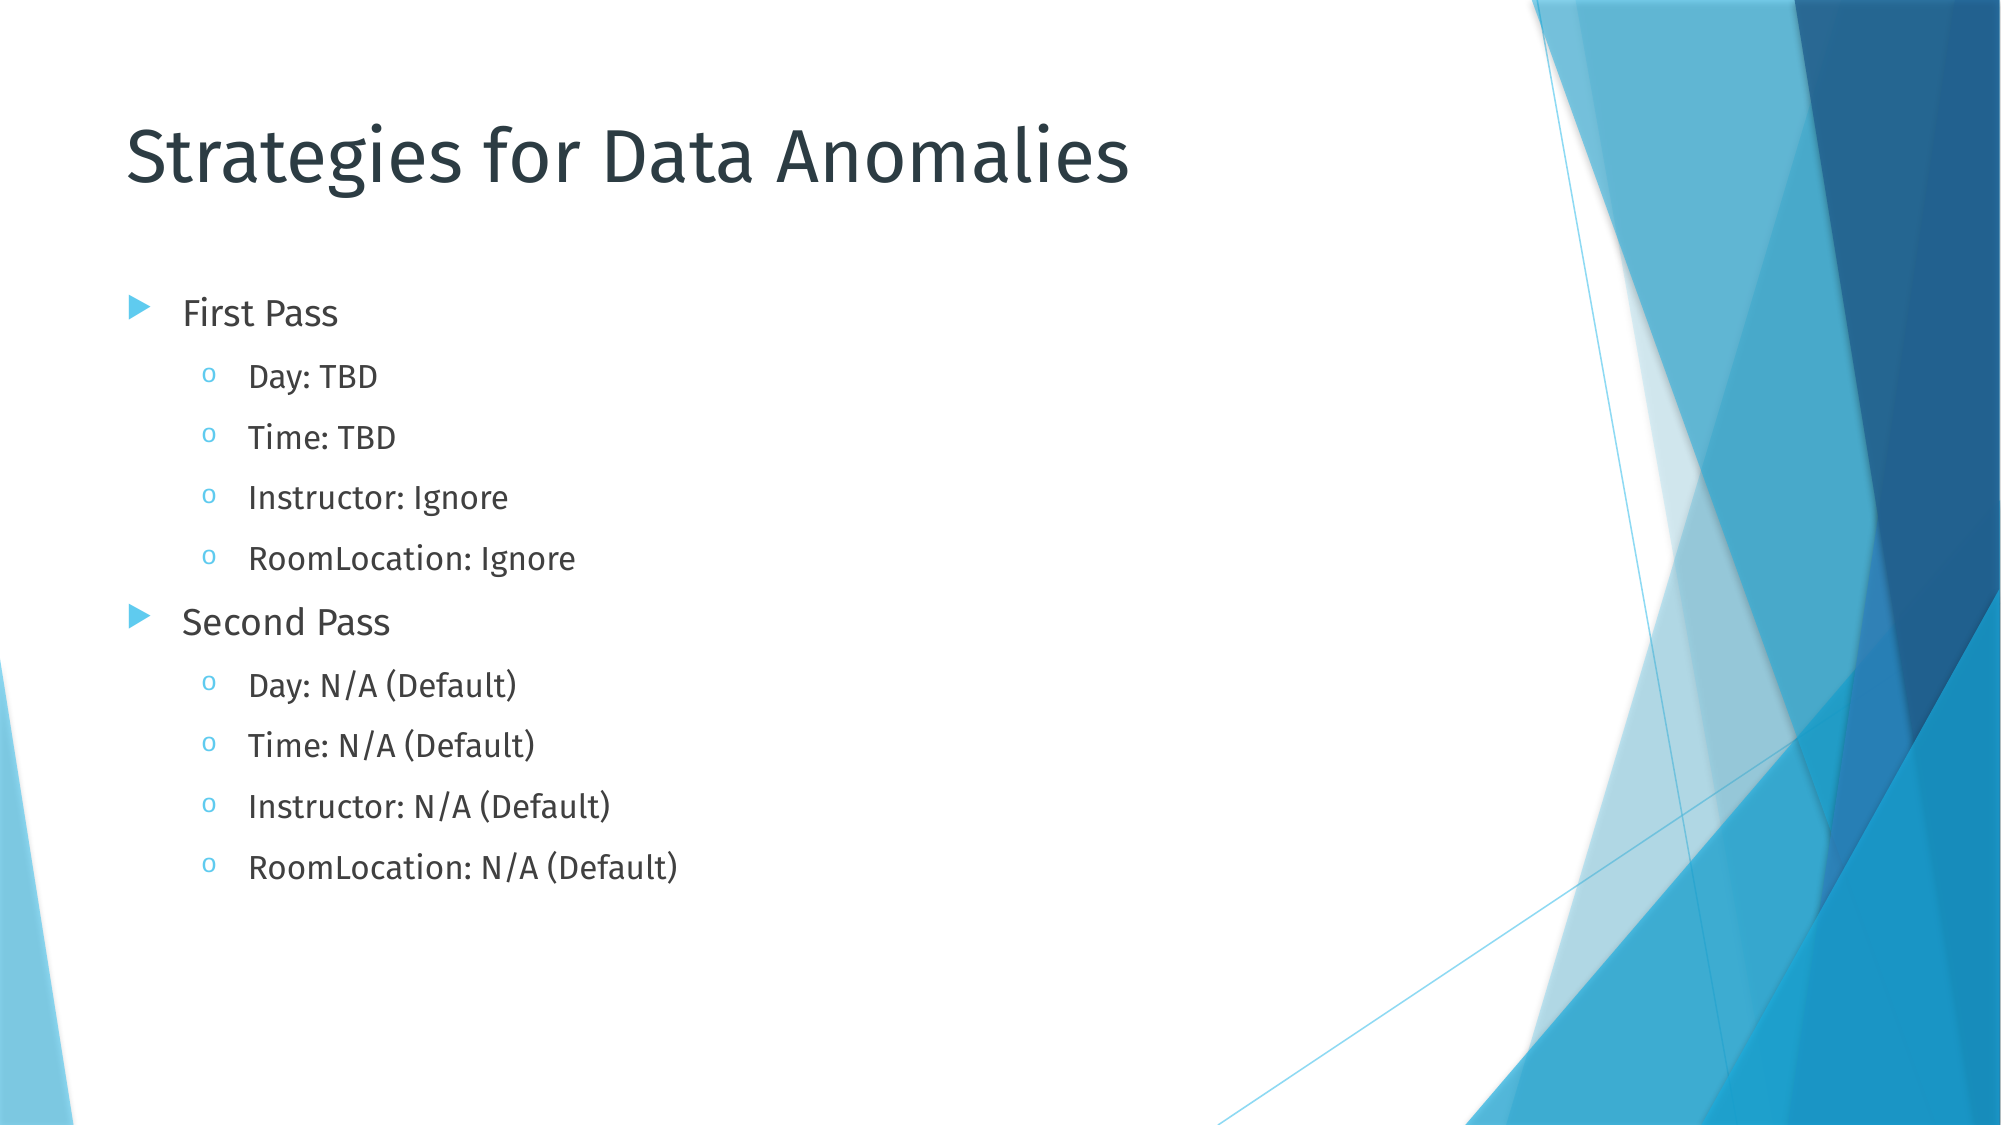

# Strategies for Data Anomalies
First Pass
Day: TBD
Time: TBD
Instructor: Ignore
RoomLocation: Ignore
Second Pass
Day: N/A (Default)
Time: N/A (Default)
Instructor: N/A (Default)
RoomLocation: N/A (Default)